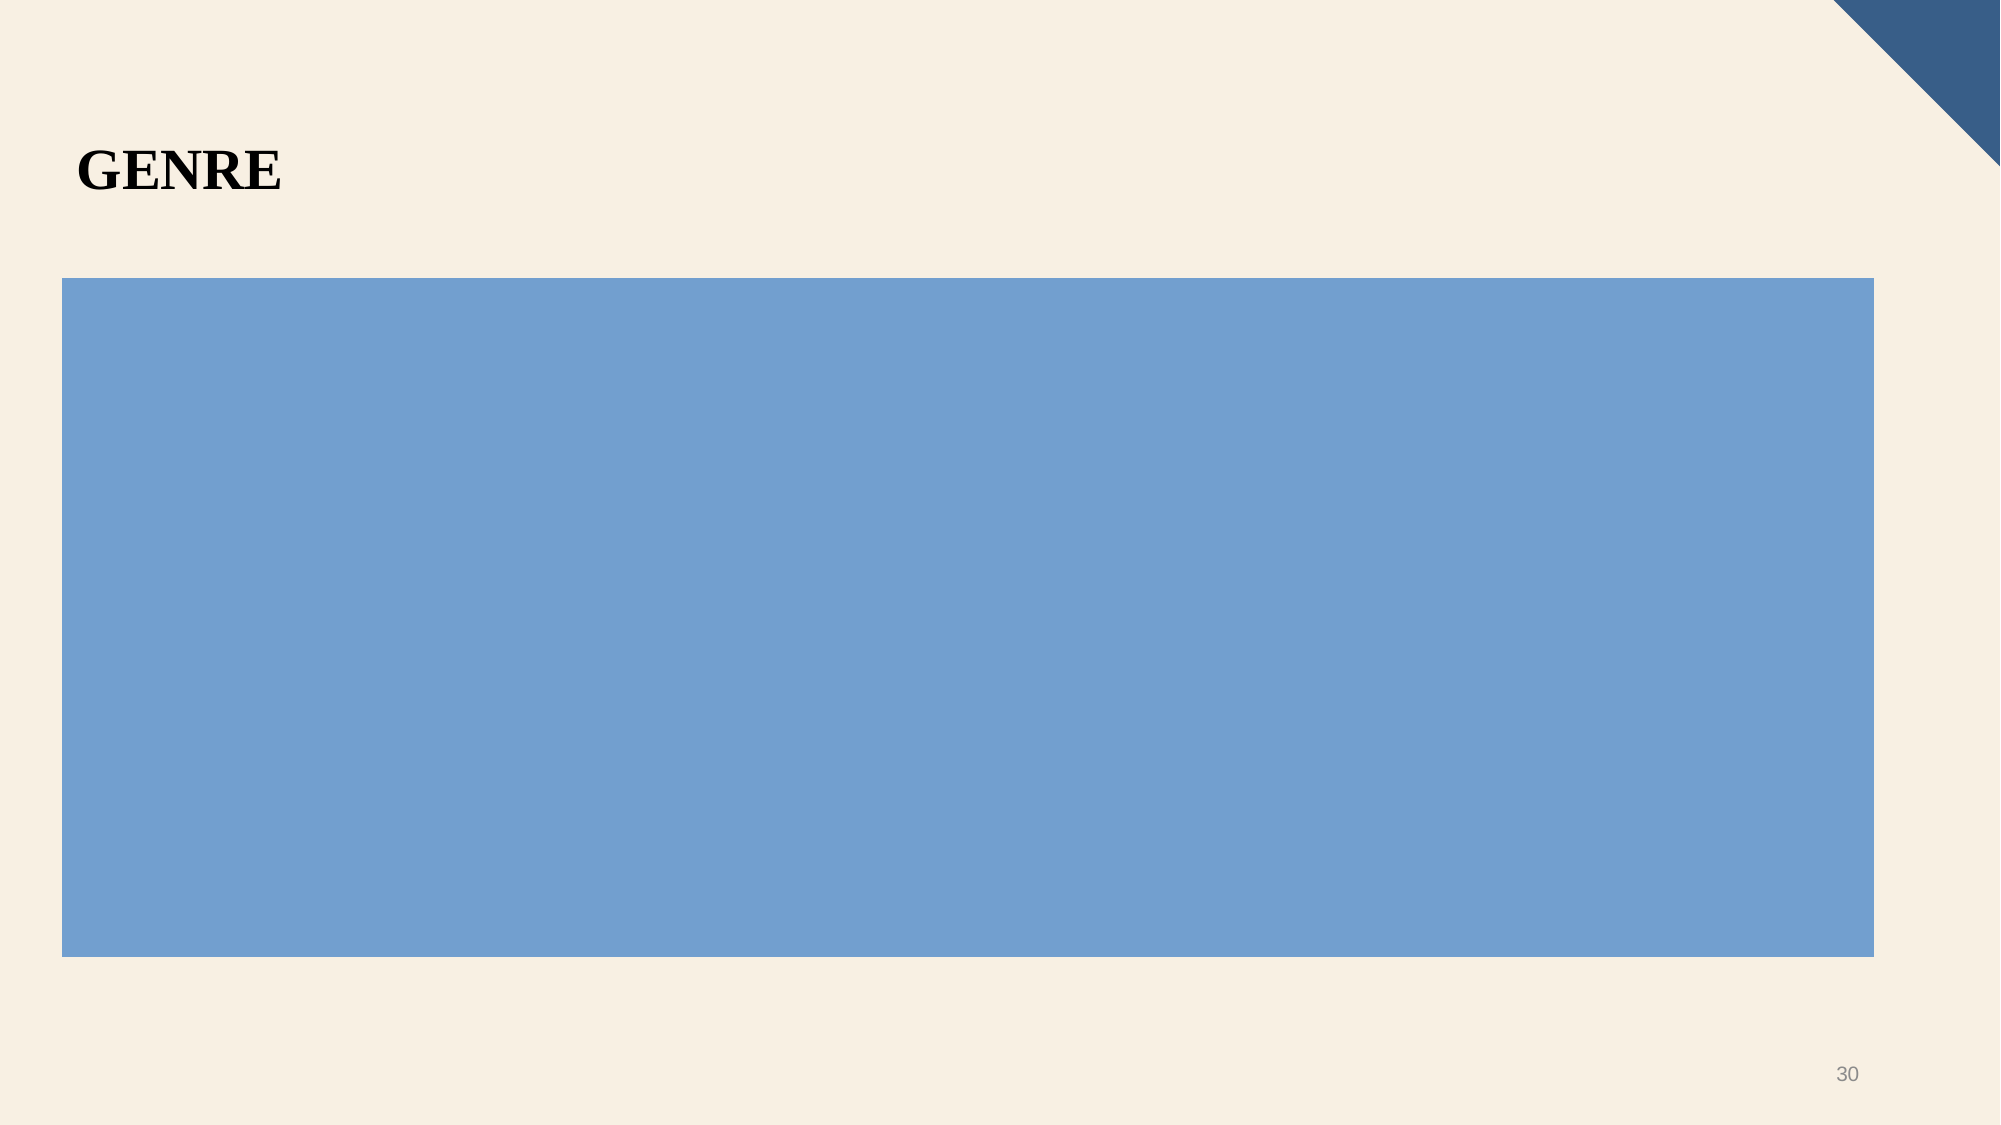

GENRE
INSERT INTO GENRE VALUES(1,'Comedy','Light-hearted_humor',4.5);
INSERT INTO GENRE VALUES(2,'Action','High-octane_thrills',3.7);
INSERT INTO GENRE VALUES(3,'Drama','Emotional_storytelling',3.5);
INSERT INTO GENRE VALUES(4,'Horror', 'Spine-chilling_scares',4.0);
INSERT INTO GENRE VALUES(5,'Romance', 'Heartfelt love_stories',4.2);
INSERT INTO GENRE VALUES(6,'Fantasy', 'Magical_realms',3.2);
INSERT INTO GENRE VALUES(7,'Thriller', 'Suspenseful_plots',4.2);
INSERT INTO GENRE VALUES(8,'Mystery', 'Intriguing_puzzles',3.9);
INSERT INTO GENRE VALUES(9,'ScienceFiction', 'Futuristic_adventures',3.6);
INSERT INTO GENRE VALUES(10,'Documentary','Factual_exploration',3.0);
30